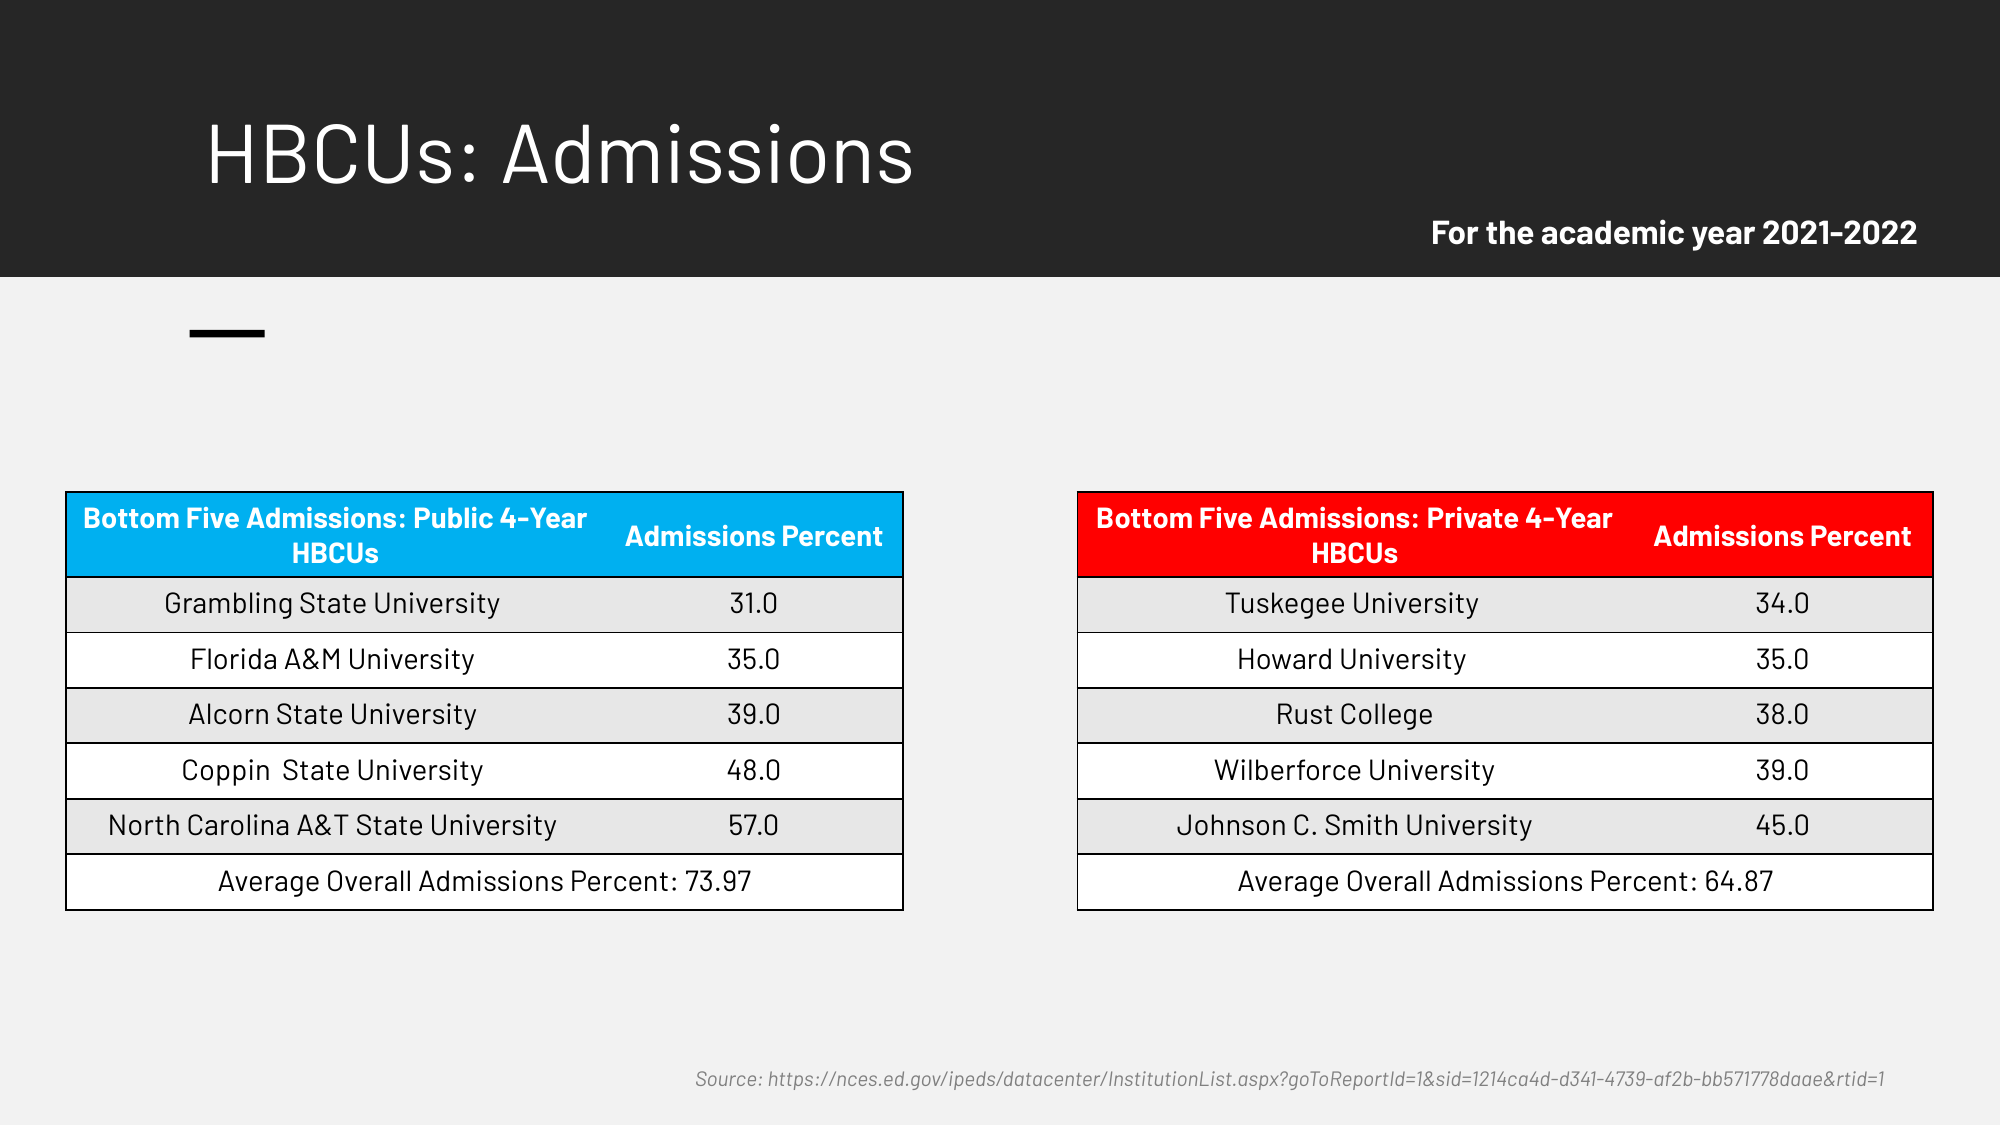

# HBCUs: Admissions
For the academic year 2021-2022

| Bottom Five Admissions: Public 4-Year HBCUs | Admissions Percent |
| --- | --- |
| Grambling State University | 31.0 |
| Florida A&M University | 35.0 |
| Alcorn State University | 39.0 |
| Coppin State University | 48.0 |
| North Carolina A&T State University | 57.0 |
| Average Overall Admissions Percent: 73.97 |  |
| Bottom Five Admissions: Private 4-Year HBCUs | Admissions Percent |
| --- | --- |
| Tuskegee University | 34.0 |
| Howard University | 35.0 |
| Rust College | 38.0 |
| Wilberforce University | 39.0 |
| Johnson C. Smith University | 45.0 |
| Average Overall Admissions Percent: 64.87 |  |

Source: https://nces.ed.gov/ipeds/datacenter/InstitutionList.aspx?goToReportId=1&sid=1214ca4d-d341-4739-af2b-bb571778daae&rtid=1